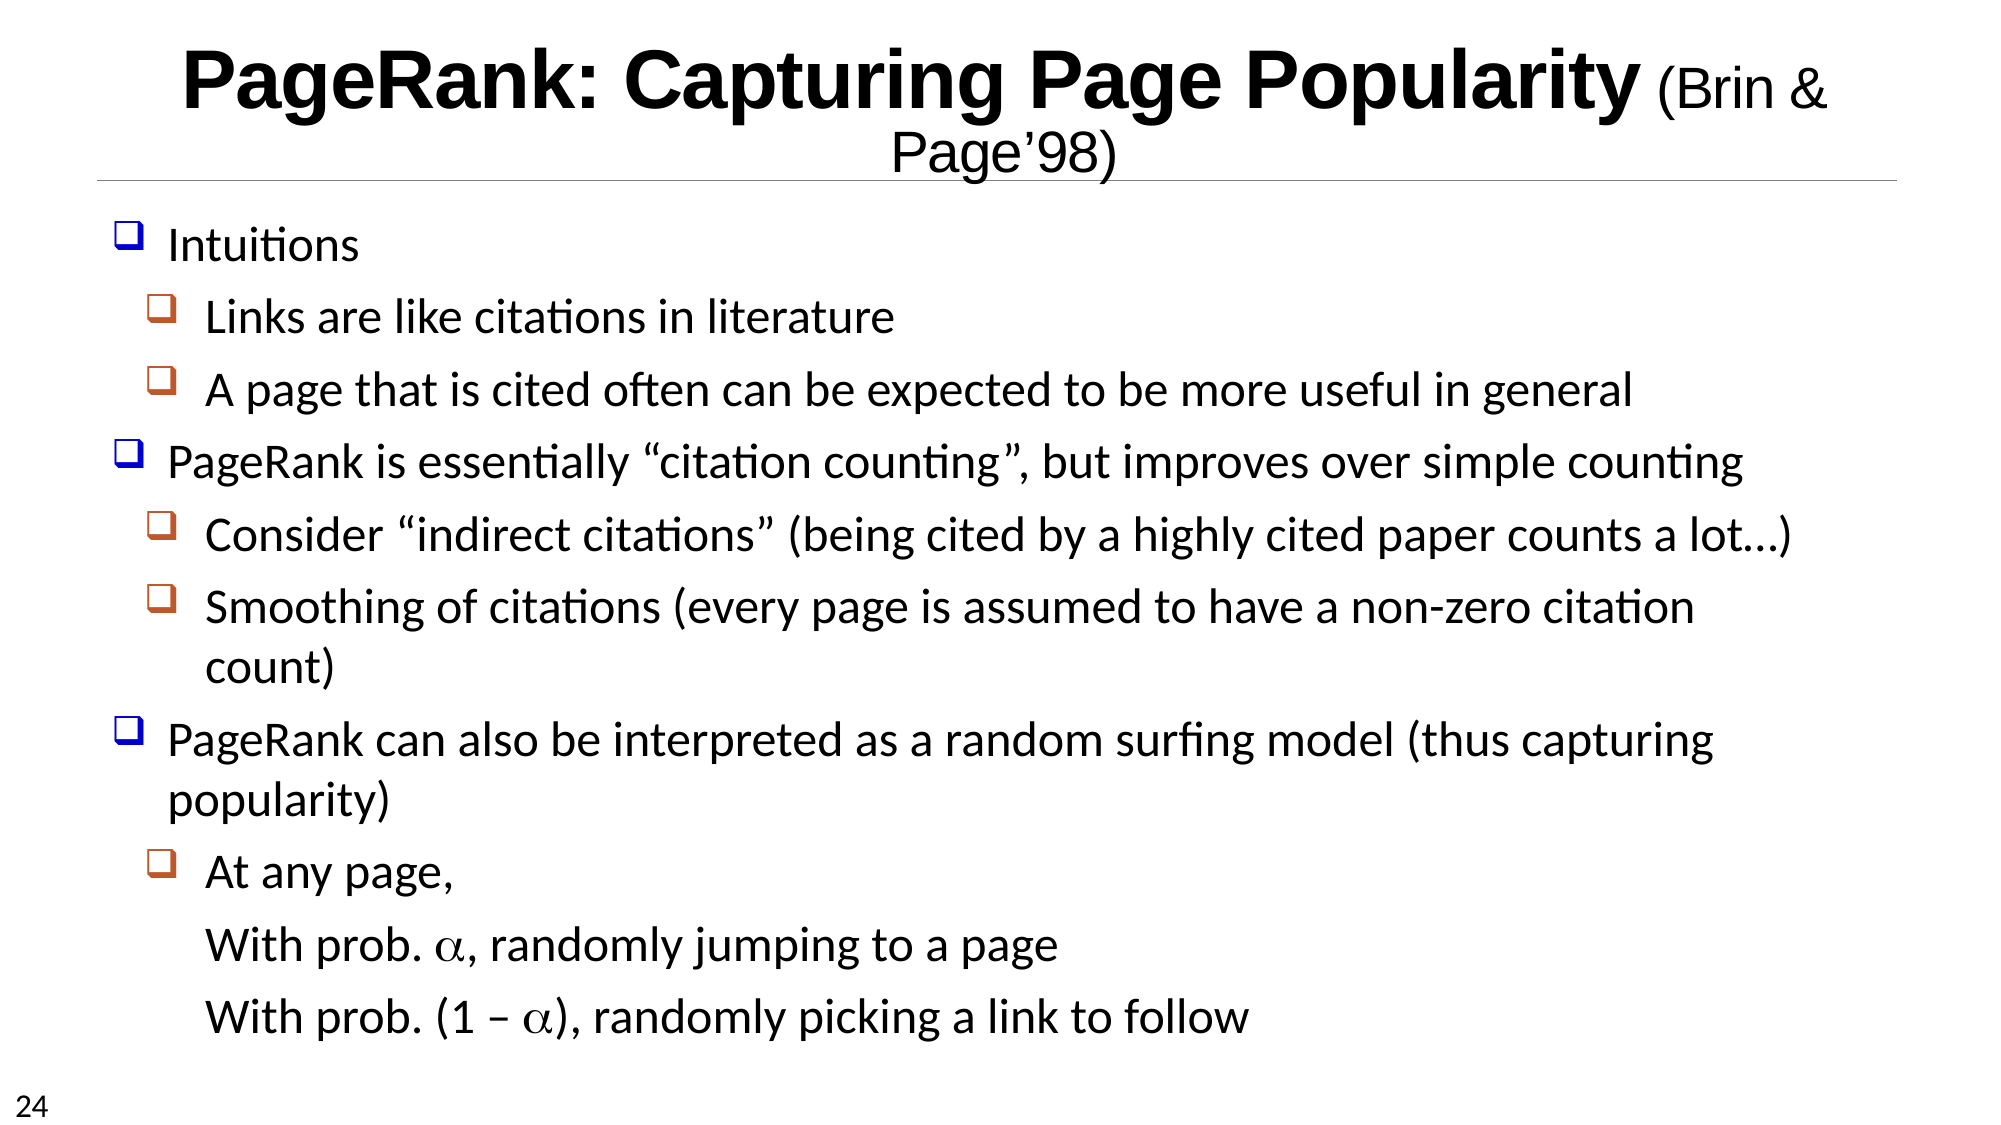

# PageRank: Capturing Page Popularity (Brin & Page’98)
Intuitions
Links are like citations in literature
A page that is cited often can be expected to be more useful in general
PageRank is essentially “citation counting”, but improves over simple counting
Consider “indirect citations” (being cited by a highly cited paper counts a lot…)
Smoothing of citations (every page is assumed to have a non-zero citation count)
PageRank can also be interpreted as a random surfing model (thus capturing popularity)
At any page,
	With prob. α, randomly jumping to a page
	With prob. (1 – α), randomly picking a link to follow